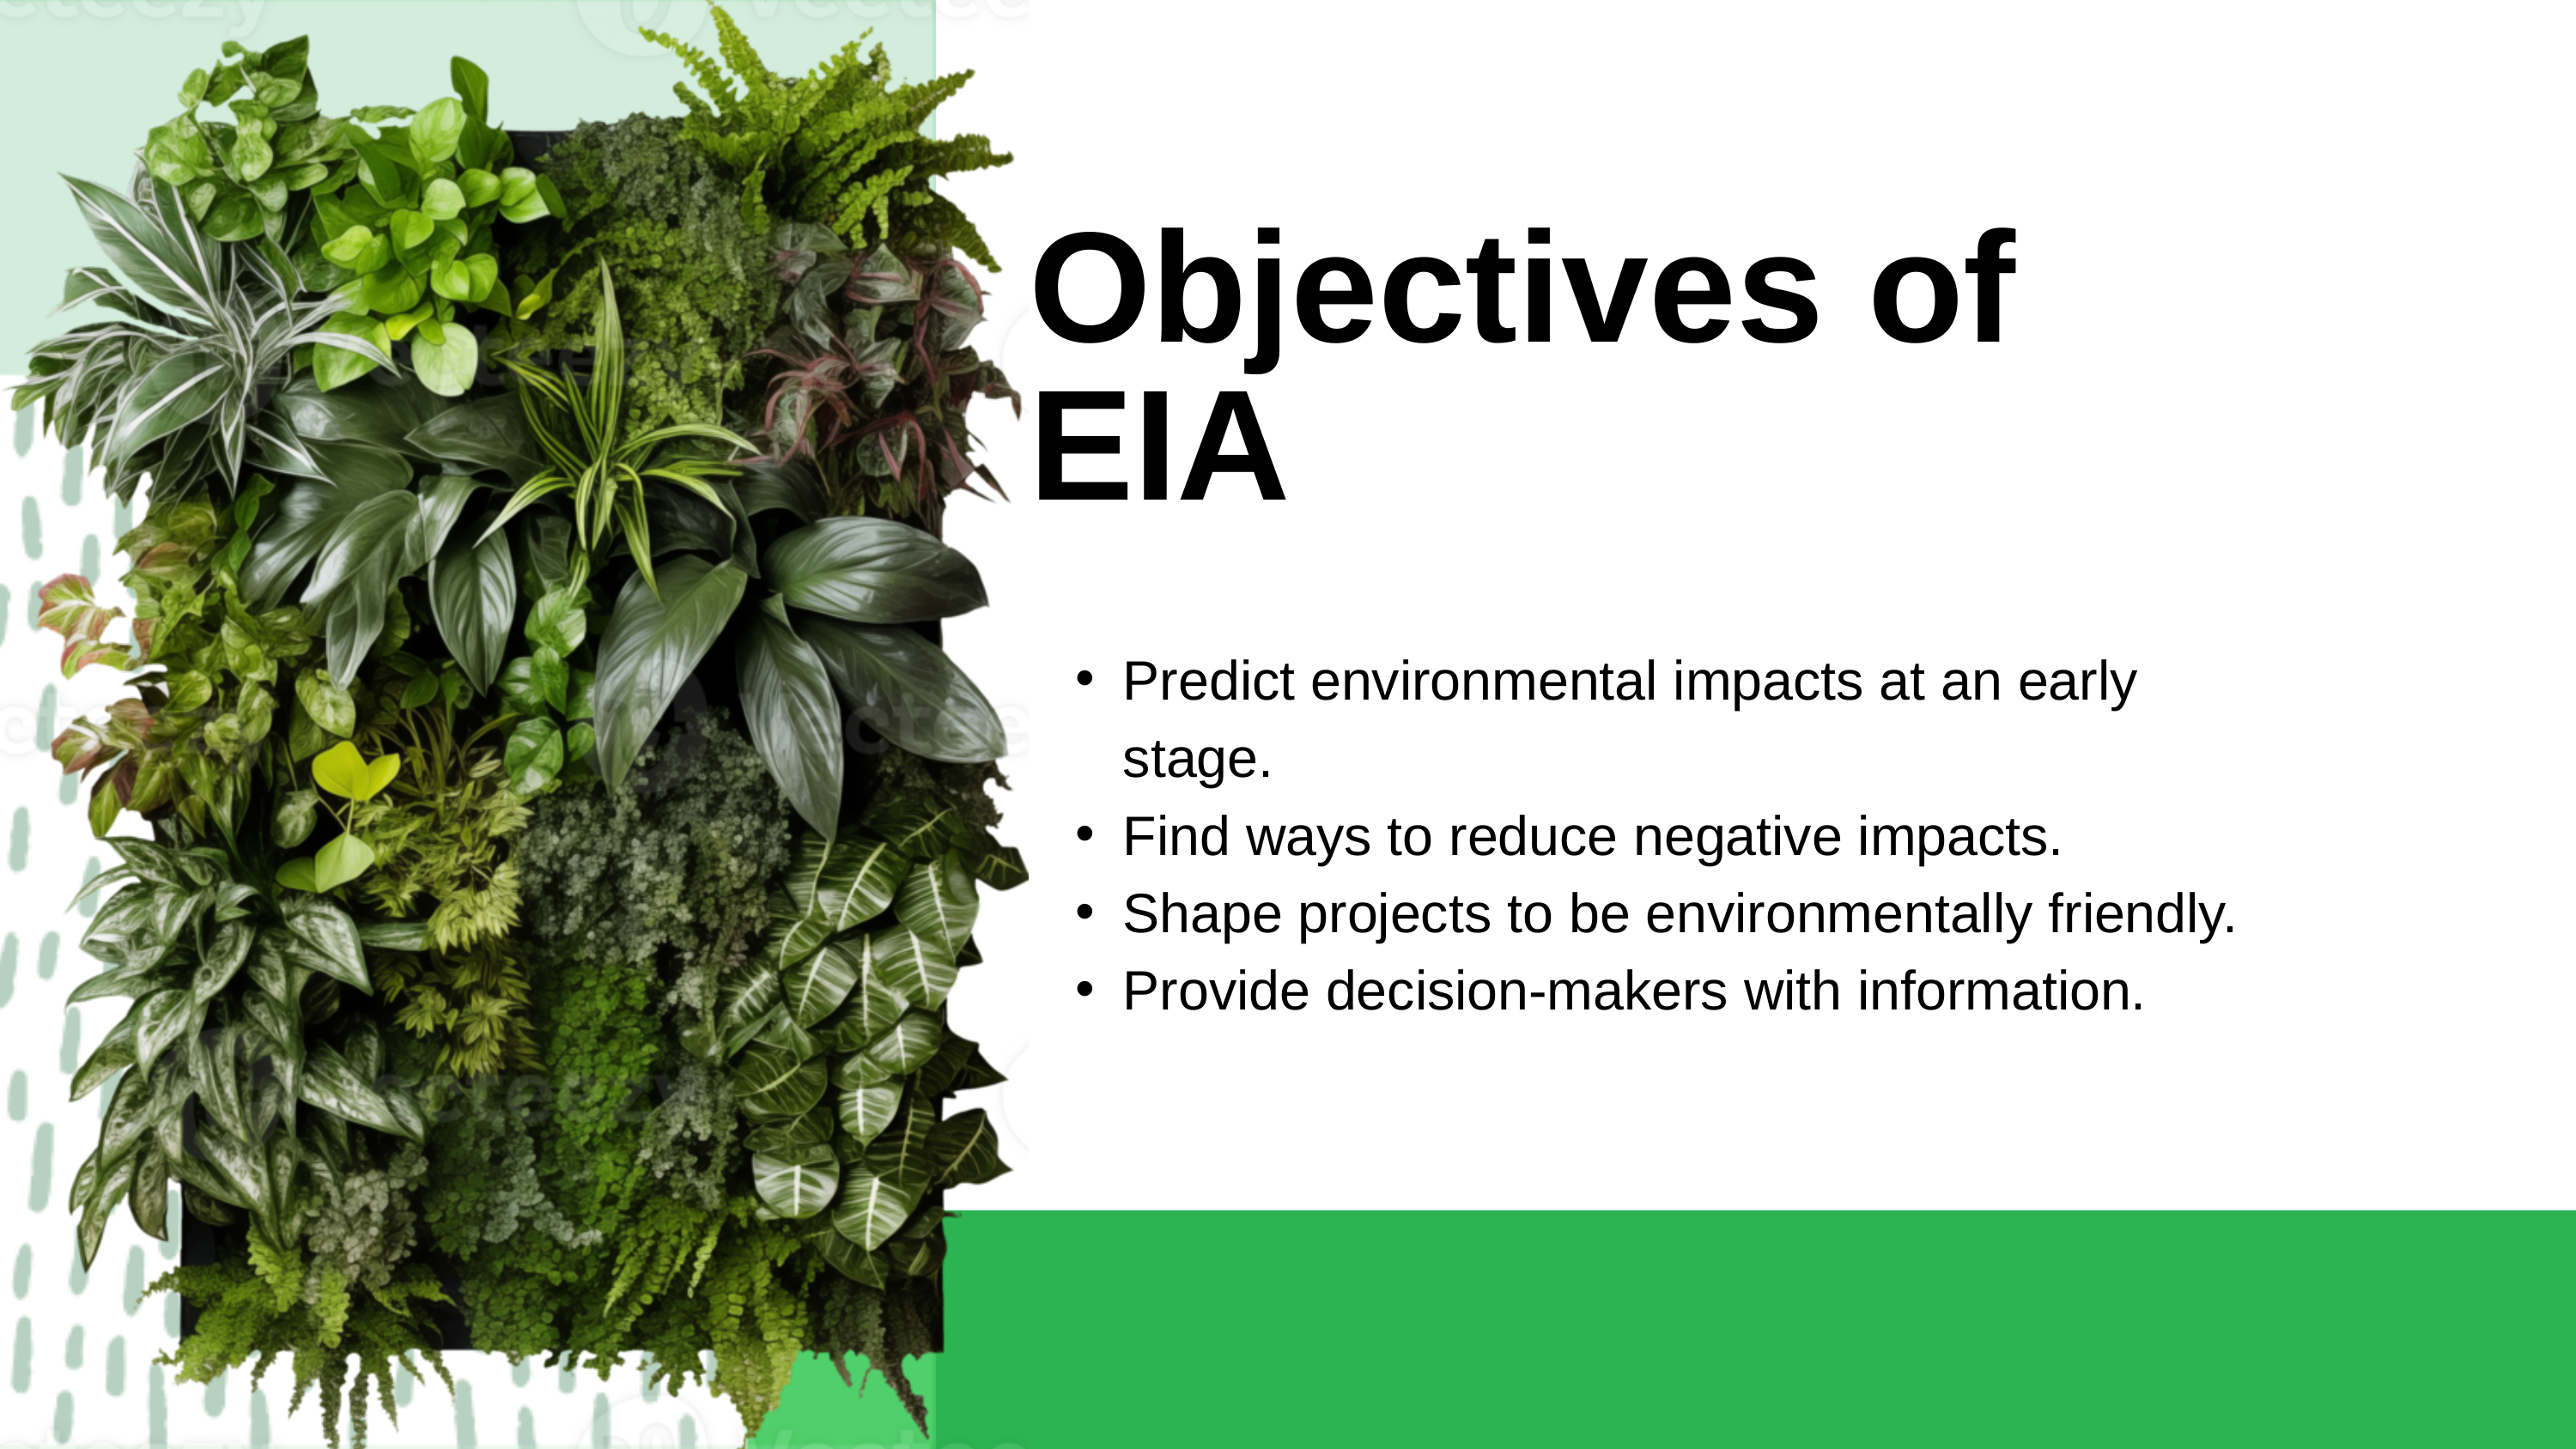

Objectives of EIA
Predict environmental impacts at an early stage.
Find ways to reduce negative impacts.
Shape projects to be environmentally friendly.
Provide decision-makers with information.